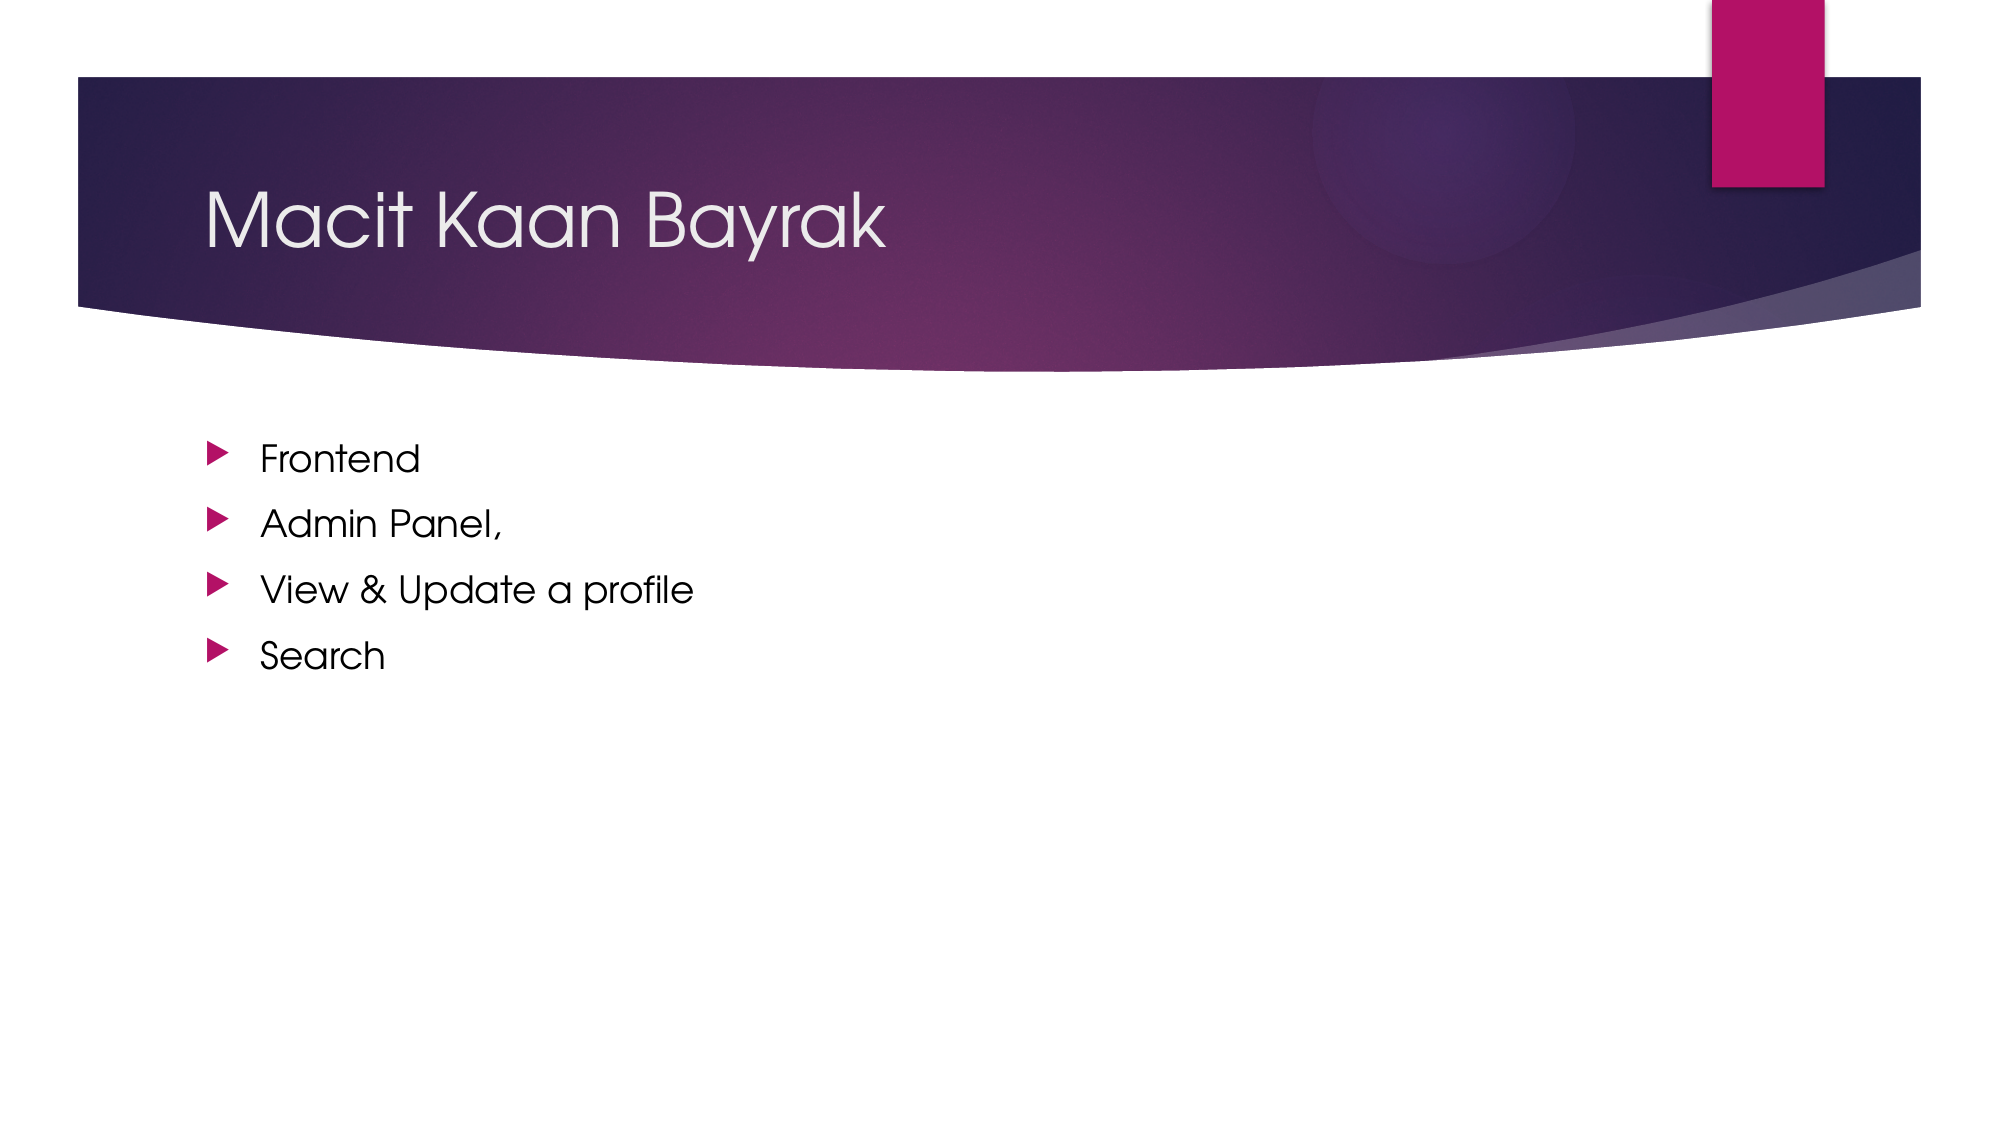

# Macit Kaan Bayrak
Frontend
Admin Panel,
View & Update a profile
Search